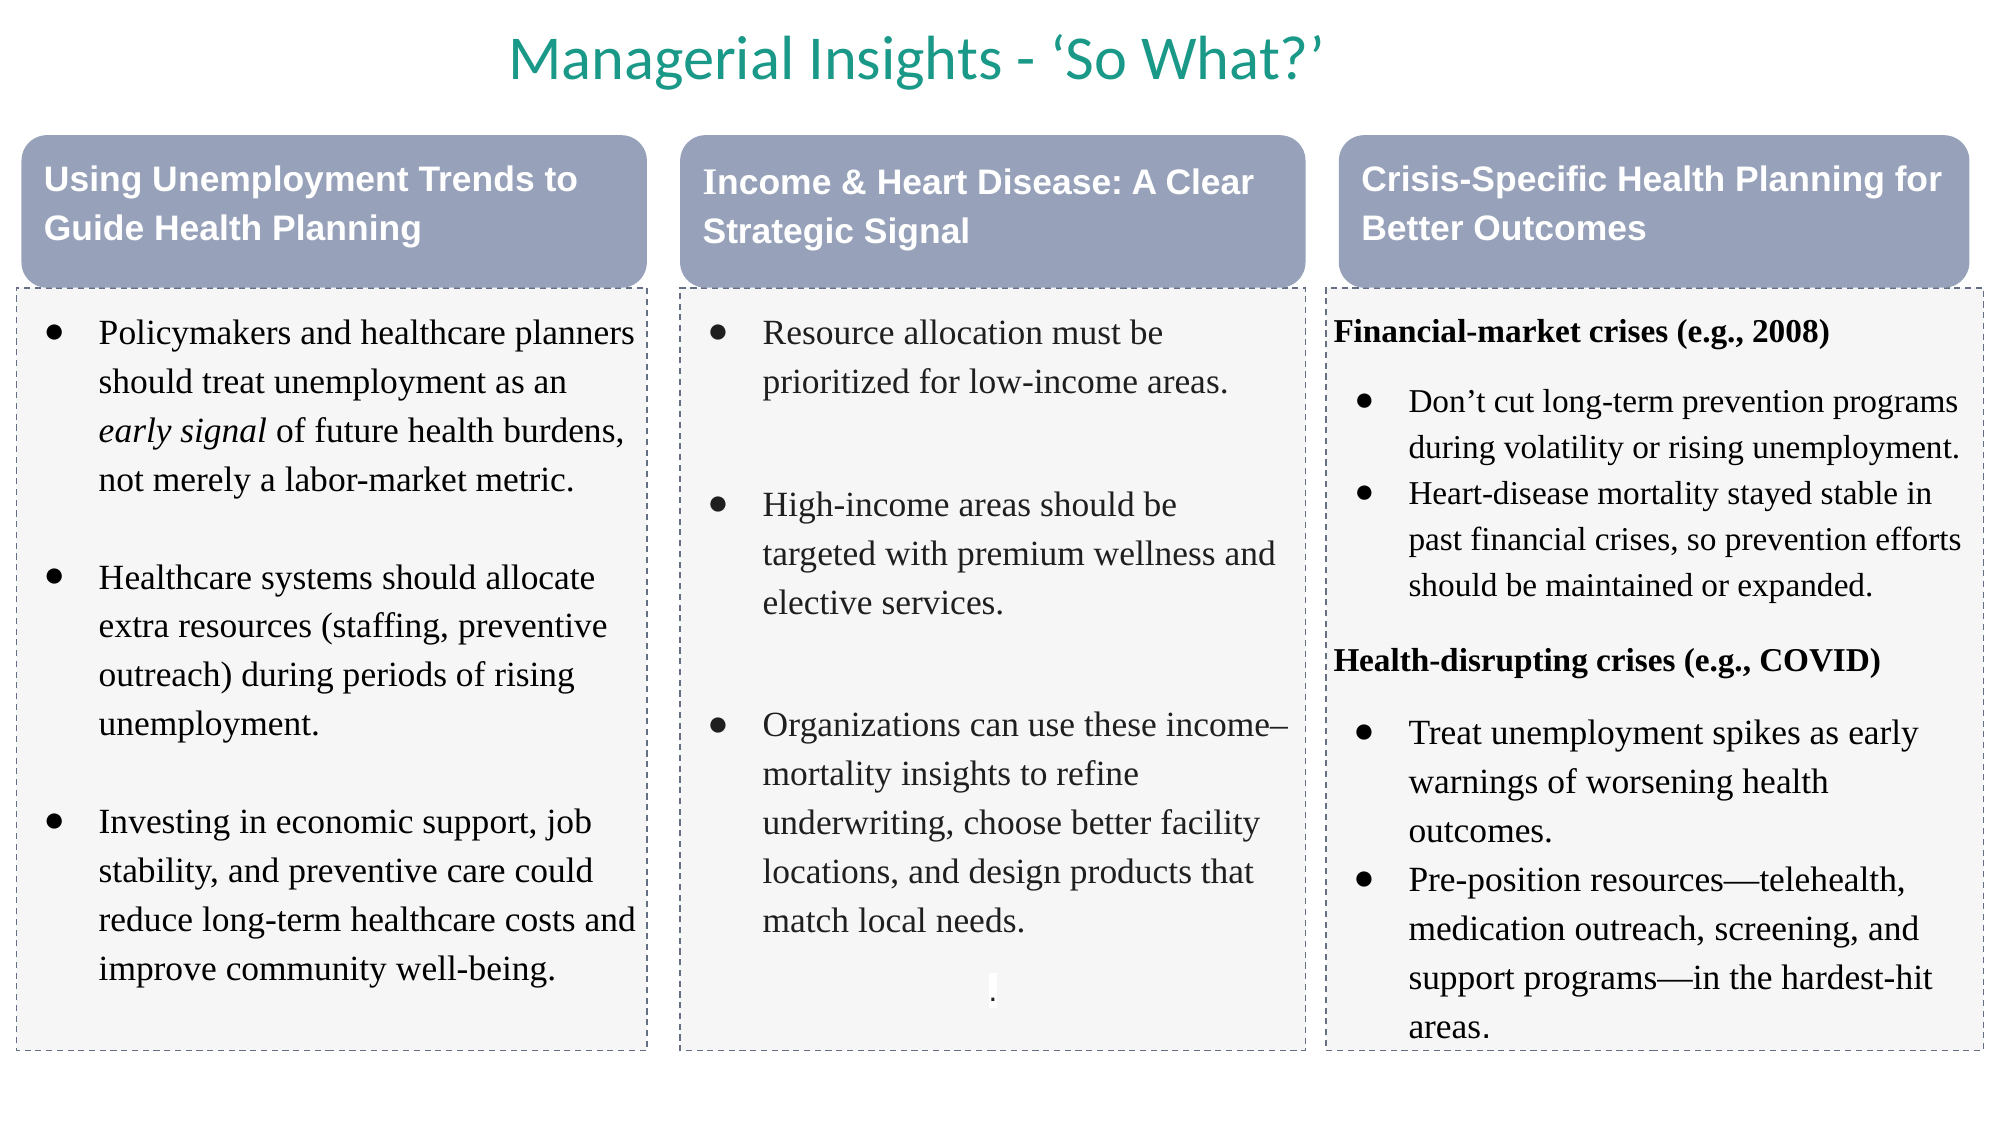

# Managerial Insights - ‘So What?’
Using Unemployment Trends to Guide Health Planning

Income & Heart Disease: A Clear Strategic Signal

Crisis-Specific Health Planning for Better Outcomes
Policymakers and healthcare planners should treat unemployment as an early signal of future health burdens, not merely a labor-market metric.

Healthcare systems should allocate extra resources (staffing, preventive outreach) during periods of rising unemployment.

Investing in economic support, job stability, and preventive care could reduce long-term healthcare costs and improve community well-being.

Resource allocation must be prioritized for low-income areas.

High-income areas should be targeted with premium wellness and elective services.

Organizations can use these income–mortality insights to refine underwriting, choose better facility locations, and design products that match local needs.
.
Financial-market crises (e.g., 2008)
Don’t cut long-term prevention programs during volatility or rising unemployment.
Heart-disease mortality stayed stable in past financial crises, so prevention efforts should be maintained or expanded.
Health-disrupting crises (e.g., COVID)
Treat unemployment spikes as early warnings of worsening health outcomes.
Pre-position resources—telehealth, medication outreach, screening, and support programs—in the hardest-hit areas.